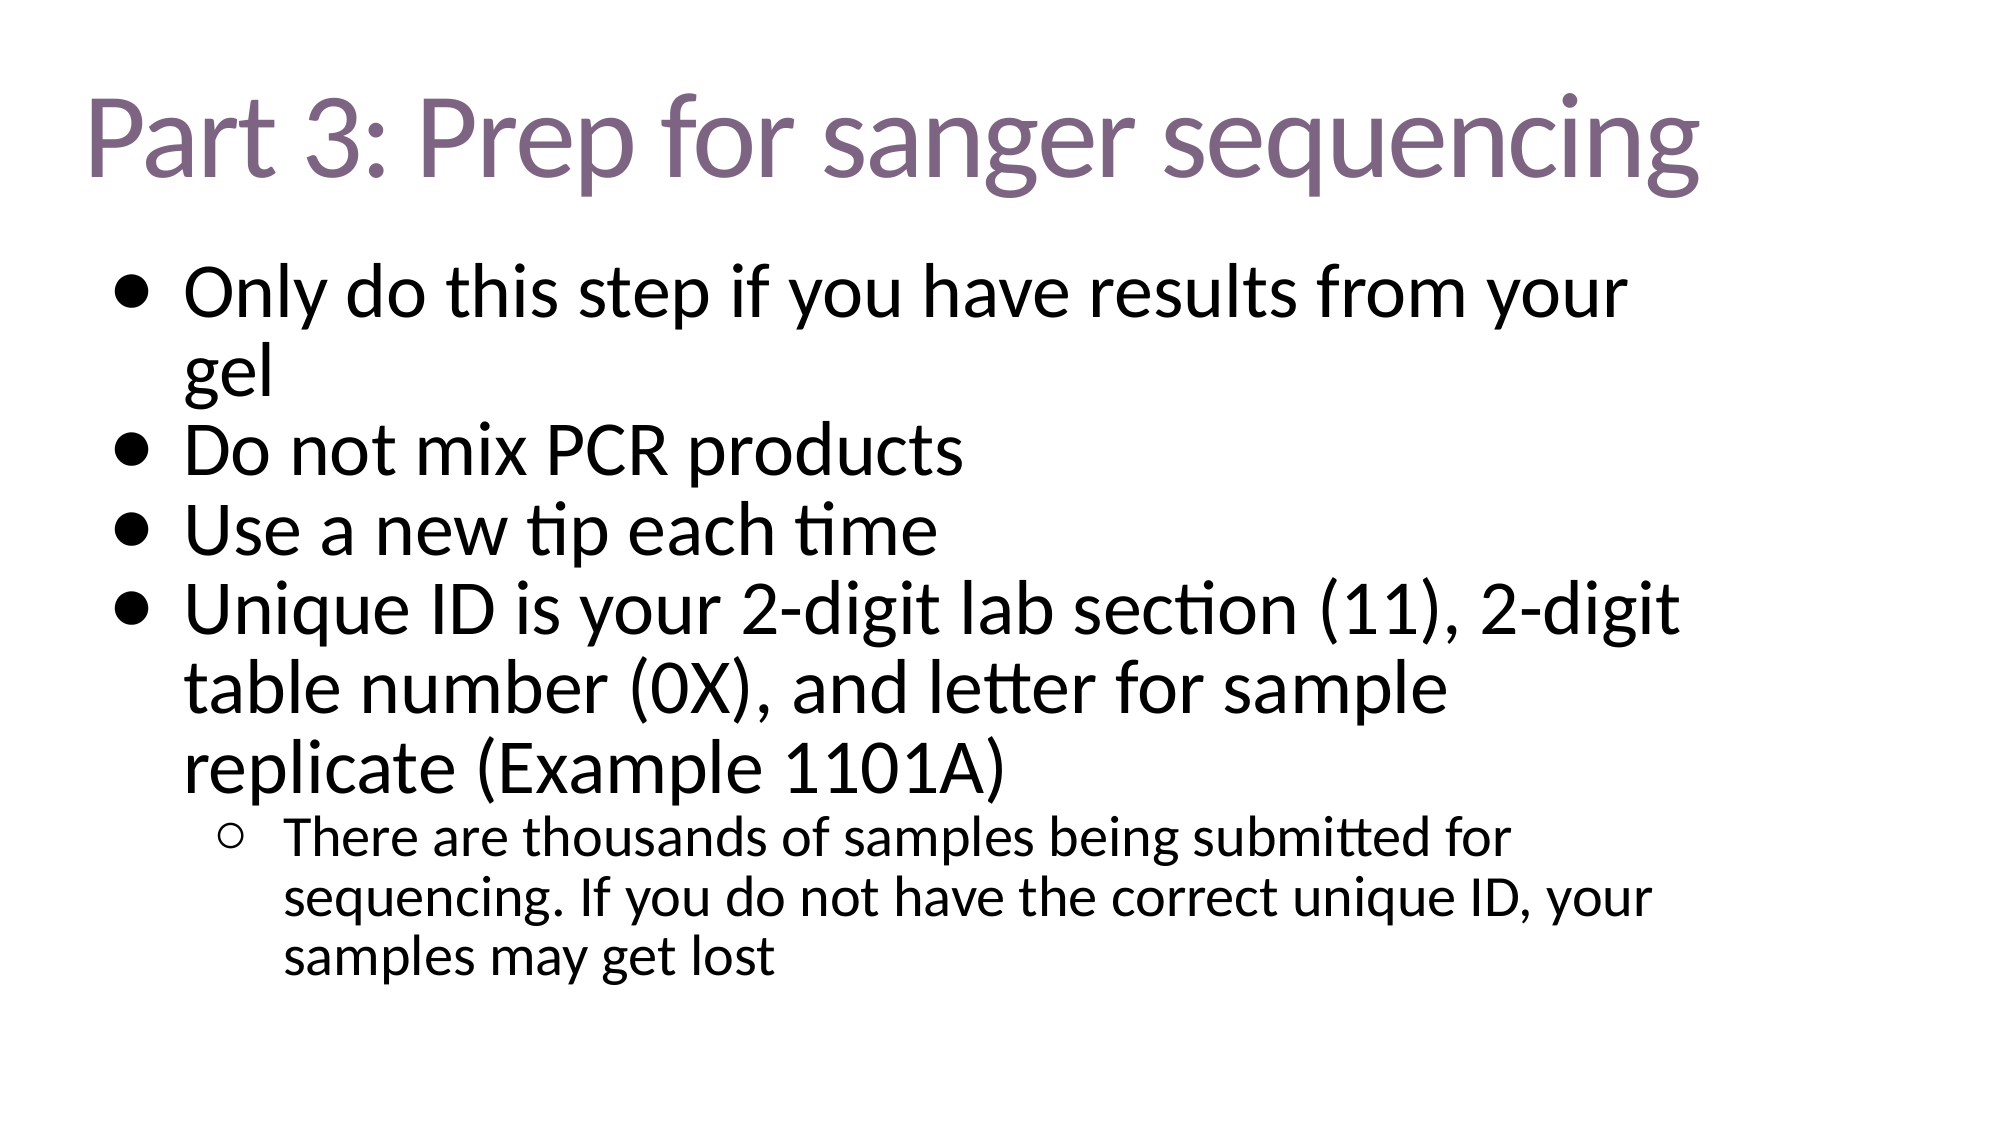

# Part 3: Prep for sanger sequencing
Only do this step if you have results from your gel
Do not mix PCR products
Use a new tip each time
Unique ID is your 2-digit lab section (11), 2-digit table number (0X), and letter for sample replicate (Example 1101A)
There are thousands of samples being submitted for sequencing. If you do not have the correct unique ID, your samples may get lost